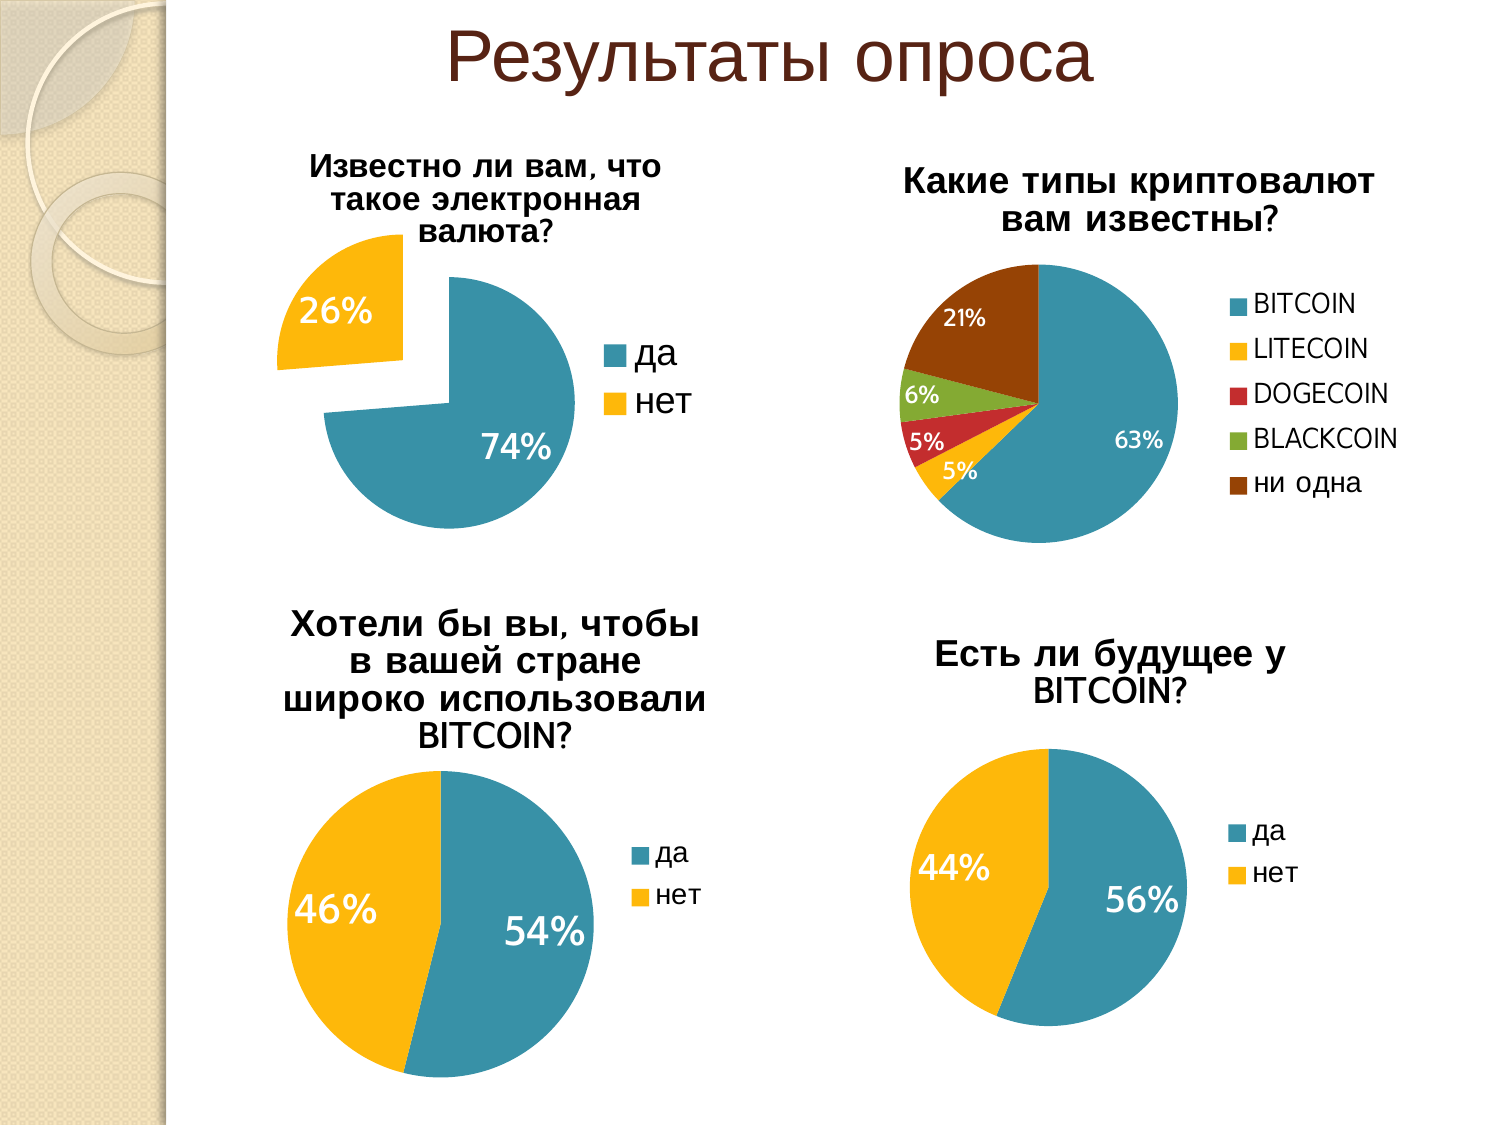

# Результаты опроса

### Chart: Известно ли вам, что такое электронная валюта?

| Category |  |
|---|---|
| да | 87.0 |
| нет | 31.0 |

### Chart: Какие типы криптовалют вам известны?

| Category |  |
|---|---|
| BITCOIN | 81.0 |
| LITECOIN | 6.0 |
| DOGECOIN | 7.0 |
| BLACKCOIN | 8.0 |
| ни одна | 27.0 |

### Chart: Хотели бы вы, чтобы в вашей стране широко использовали BITCOIN?

| Category |  |
|---|---|
| да | 62.0 |
| нет | 53.0 |

### Chart: Есть ли будущее у BITCOIN?

| Category |  |
|---|---|
| да | 64.0 |
| нет | 50.0 |